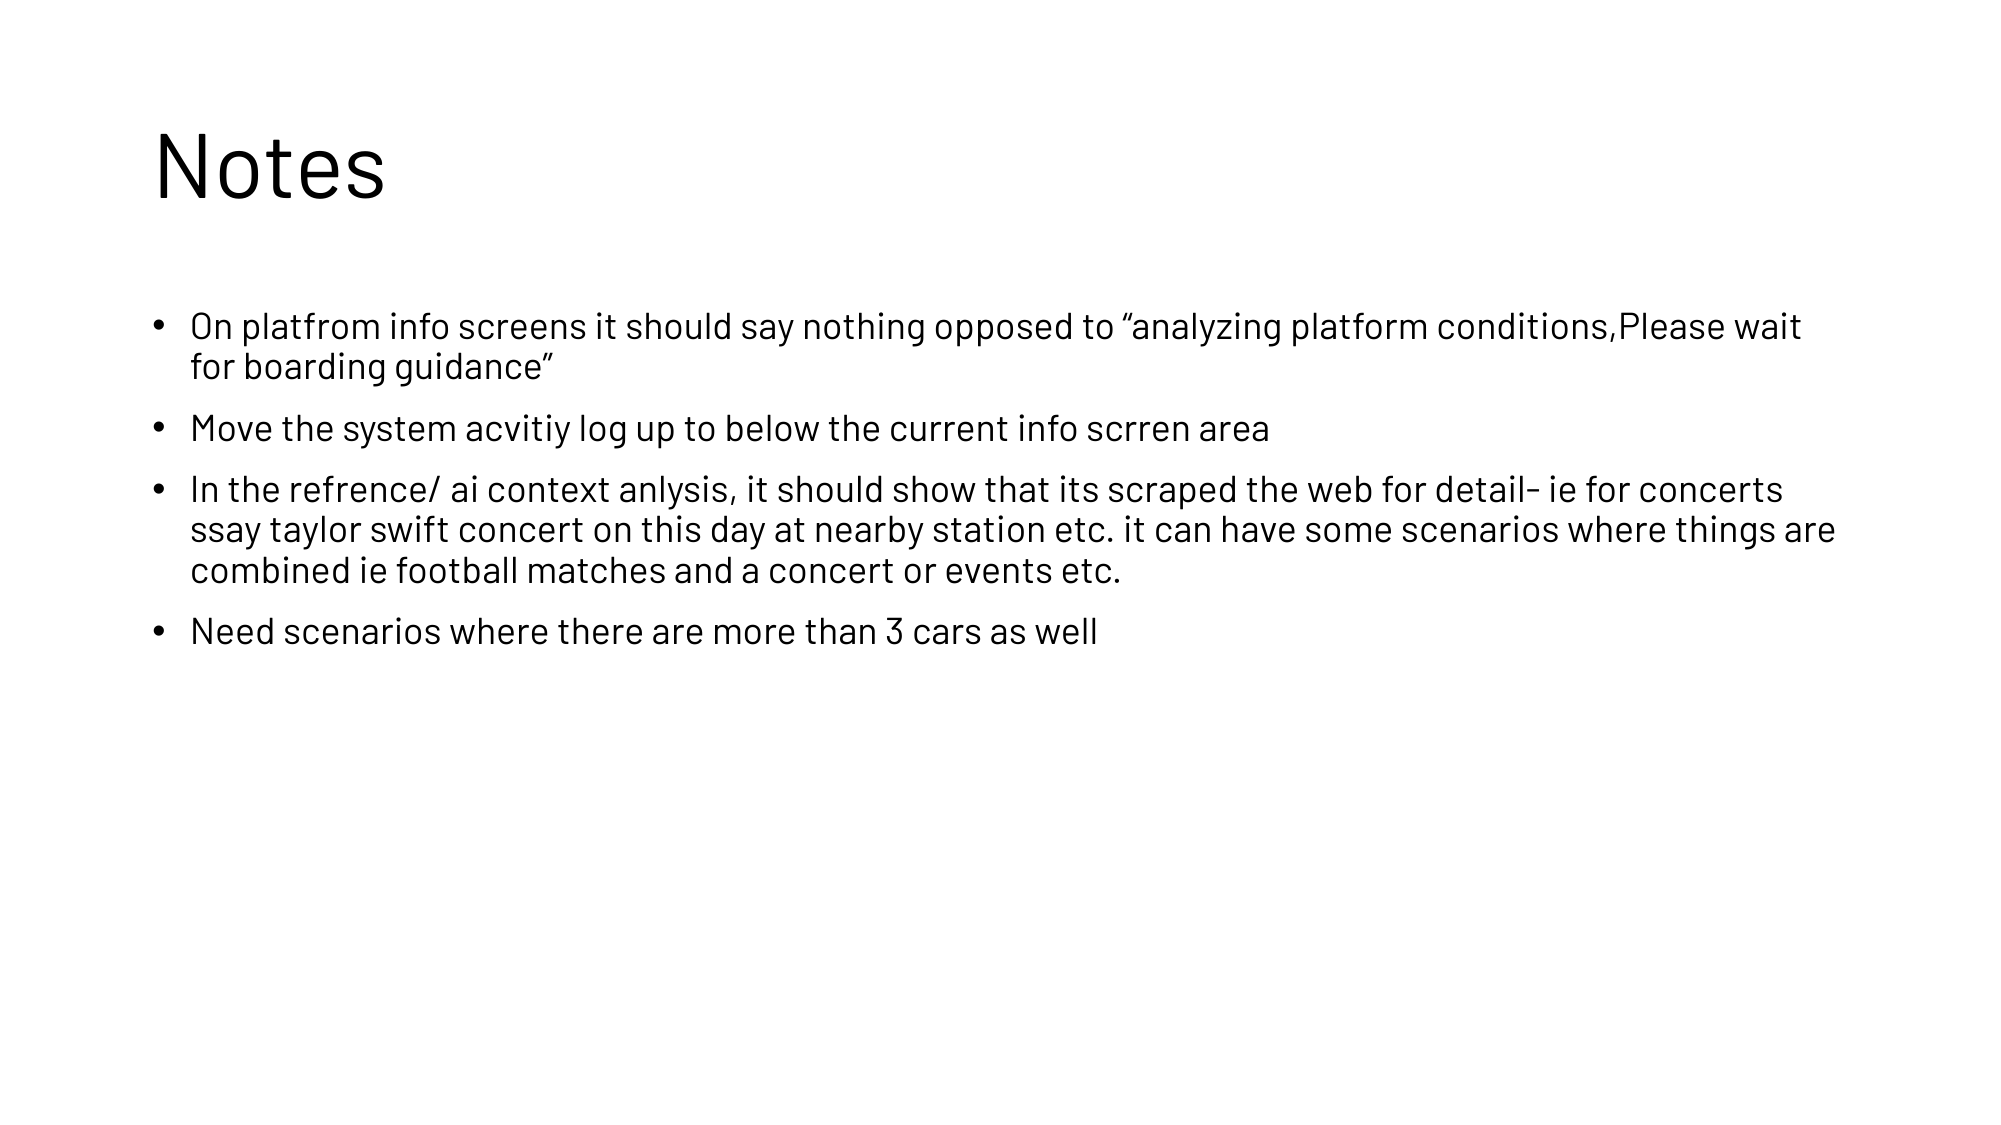

# Notes
On platfrom info screens it should say nothing opposed to “analyzing platform conditions,Please wait for boarding guidance”
Move the system acvitiy log up to below the current info scrren area
In the refrence/ ai context anlysis, it should show that its scraped the web for detail- ie for concerts ssay taylor swift concert on this day at nearby station etc. it can have some scenarios where things are combined ie football matches and a concert or events etc.
Need scenarios where there are more than 3 cars as well